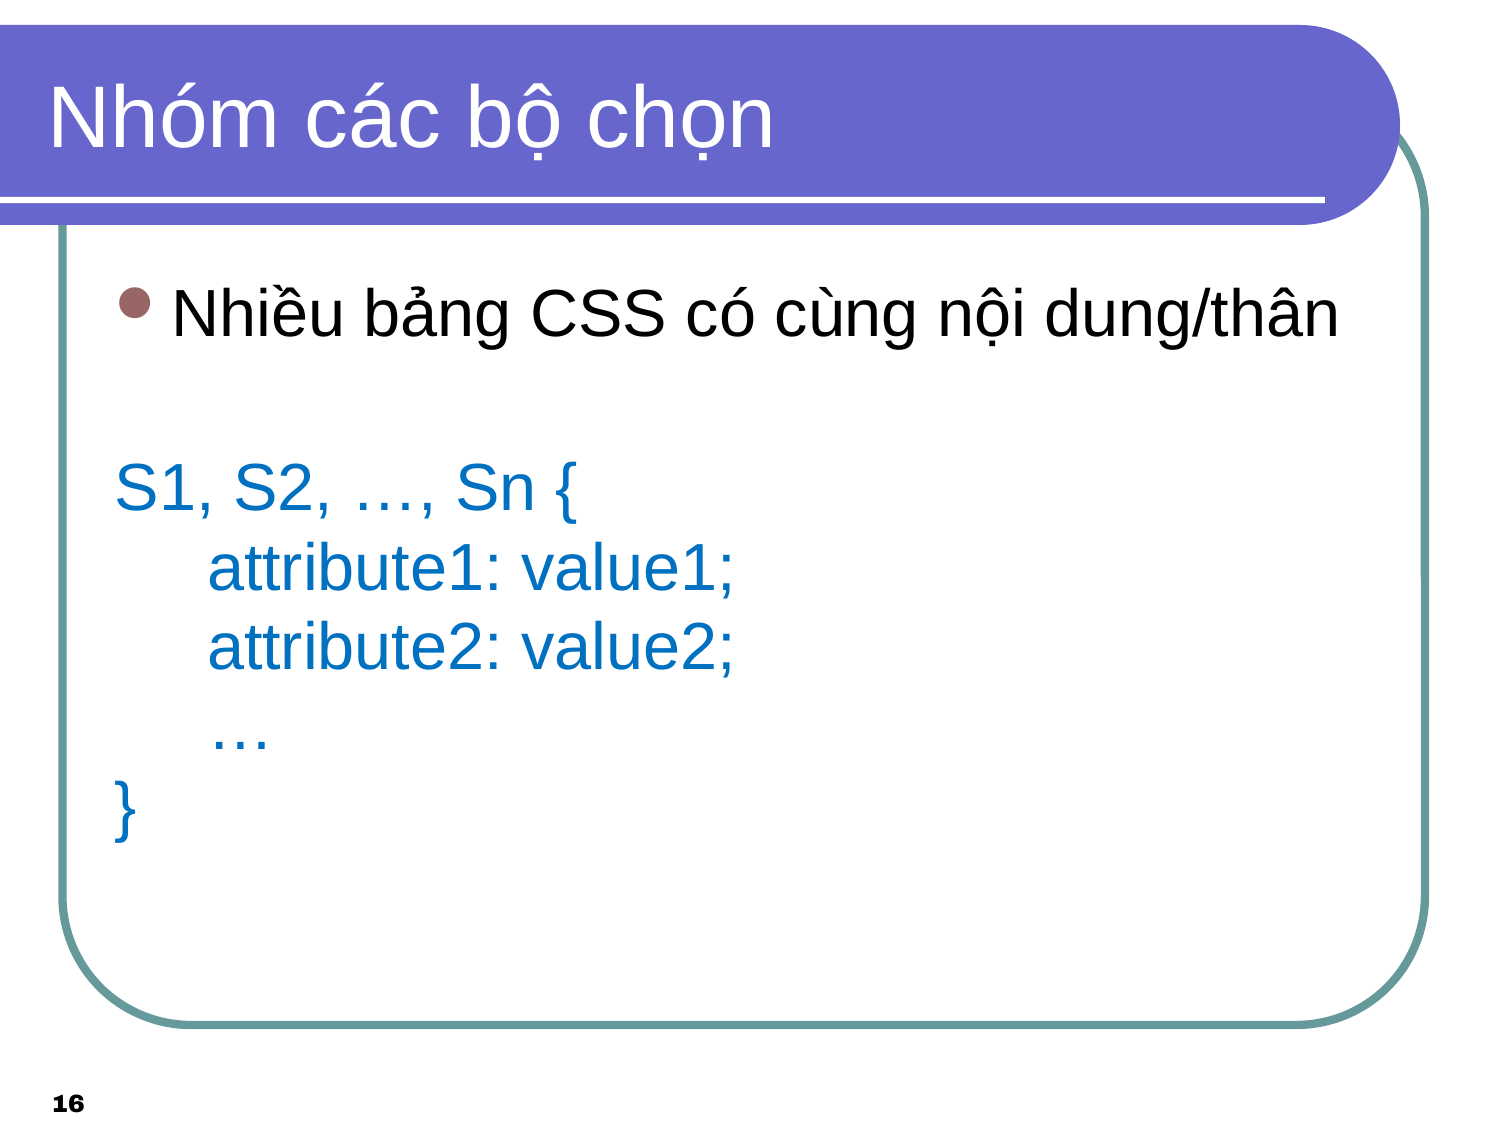

# Nhóm các bộ chọn
Nhiều bảng CSS có cùng nội dung/thân
S1, S2, …, Sn {
     attribute1: value1;
     attribute2: value2;
     …
}
16